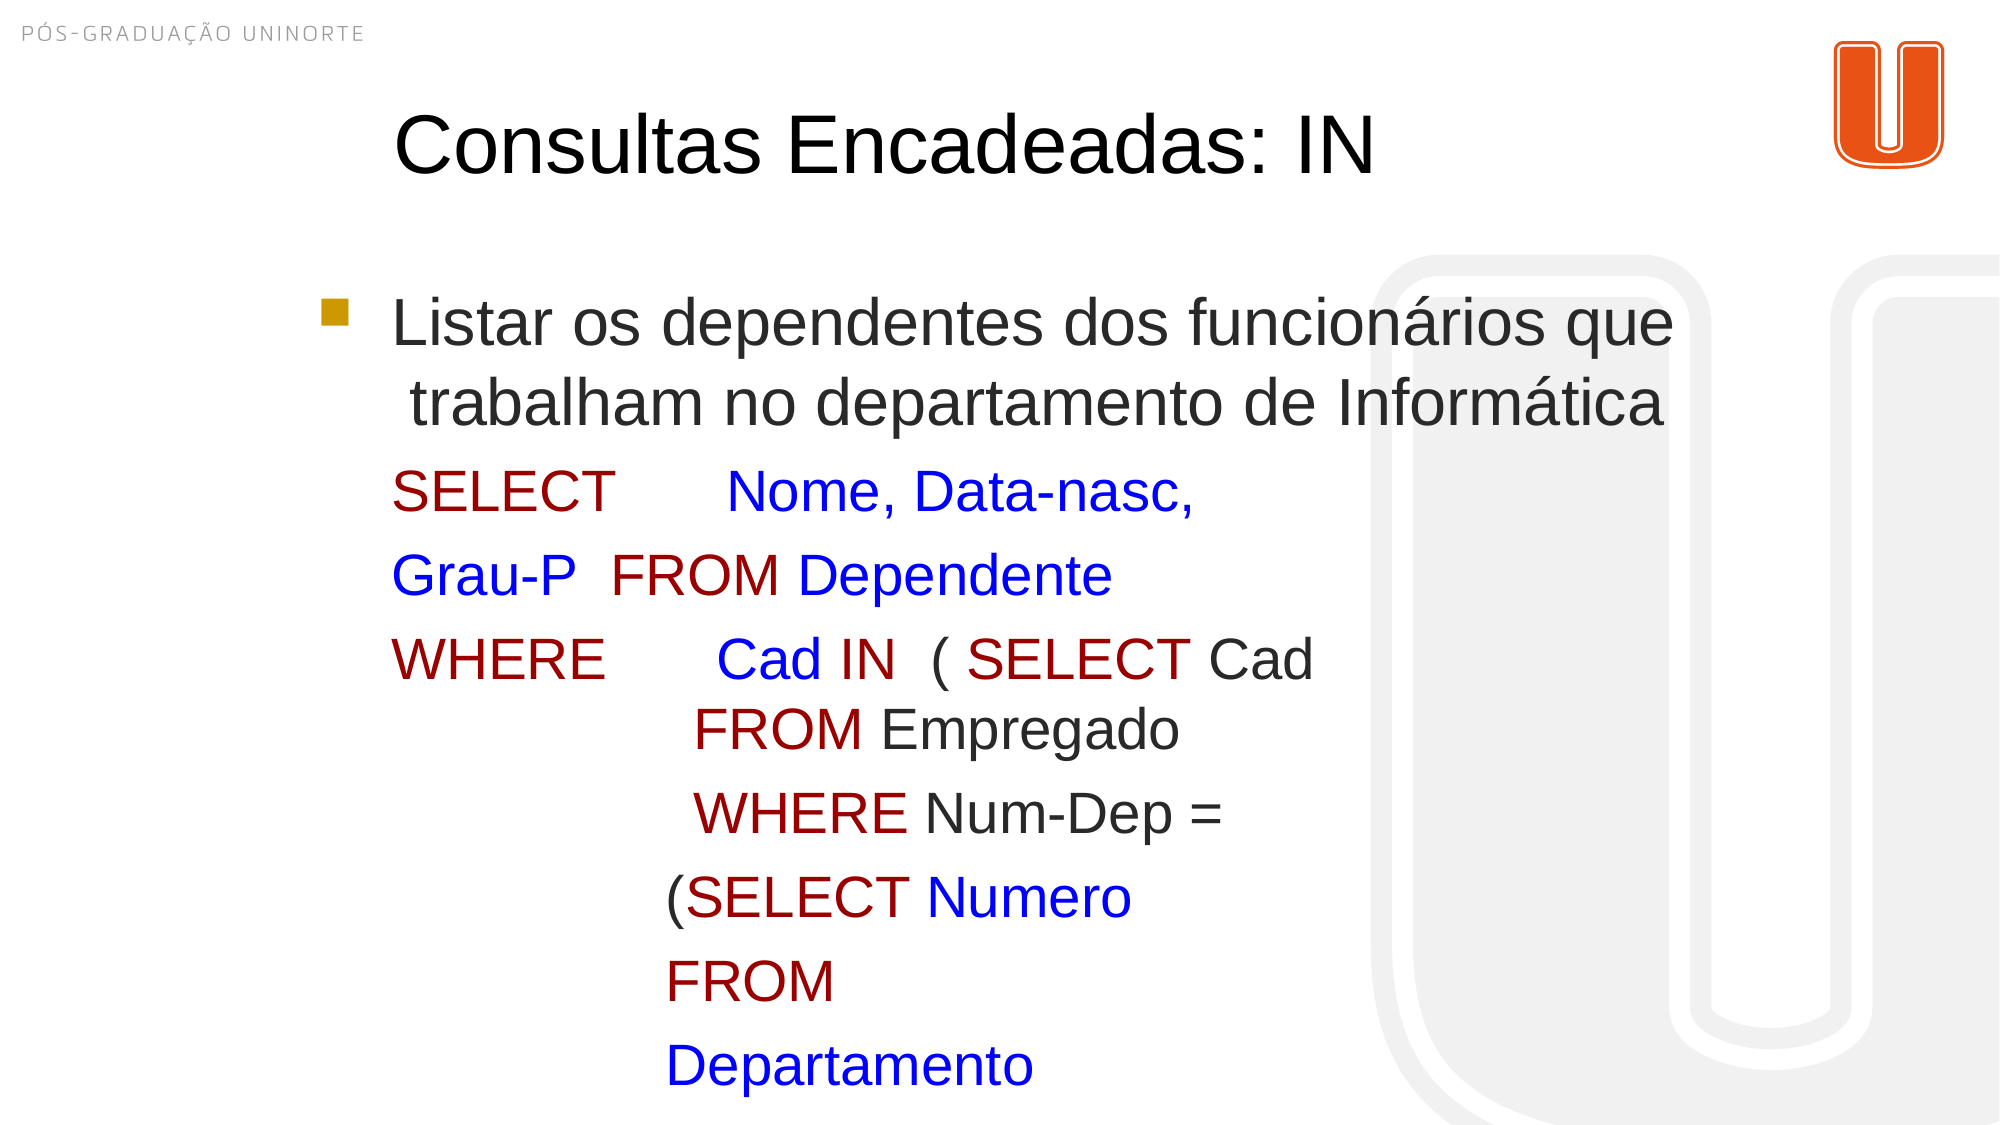

# Consultas Encadeadas: IN
Listar os dependentes dos funcionários que  trabalham no departamento de Informática
SELECT	Nome, Data-nasc, Grau-P  FROM Dependente
WHERE	Cad IN	( SELECT Cad
FROM Empregado
WHERE Num-Dep =  (SELECT Numero  FROM	Departamento
WHERE Nome = ‘Informática’ ) );